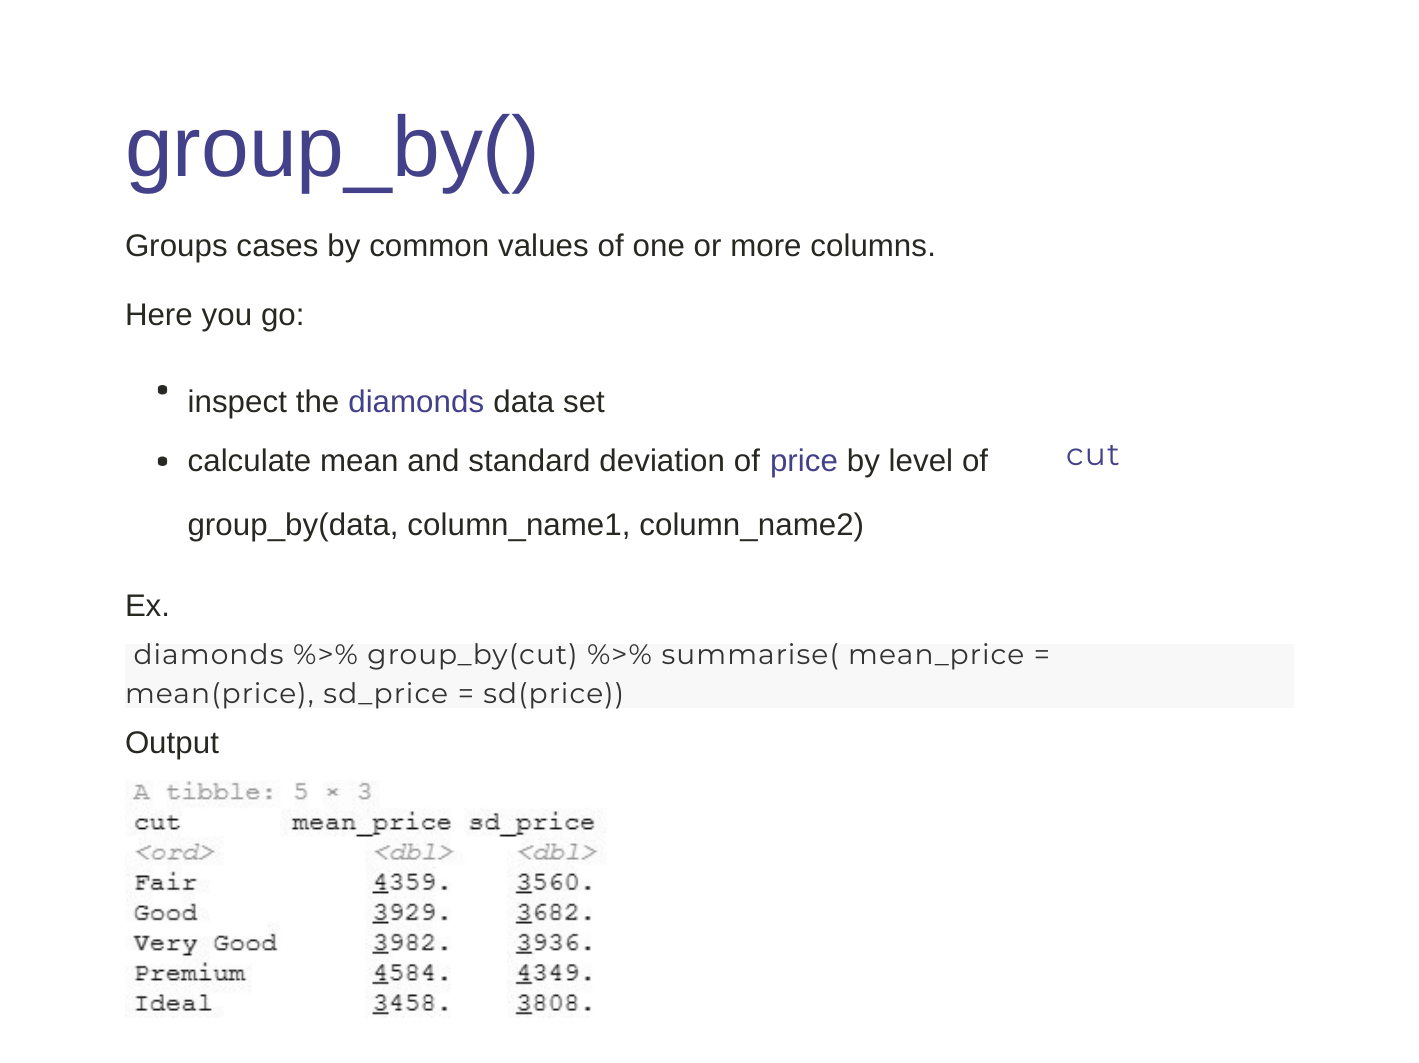

group_by()
Groups cases by common values of one or more columns. Here you go:
inspect the diamonds data set
calculate mean and standard deviation of price by level of

cut
group_by(data, column_name1, column_name2)
Ex.
 diamonds %>% group_by(cut) %>% summarise( mean_price = mean(price), sd_price = sd(price))

Output